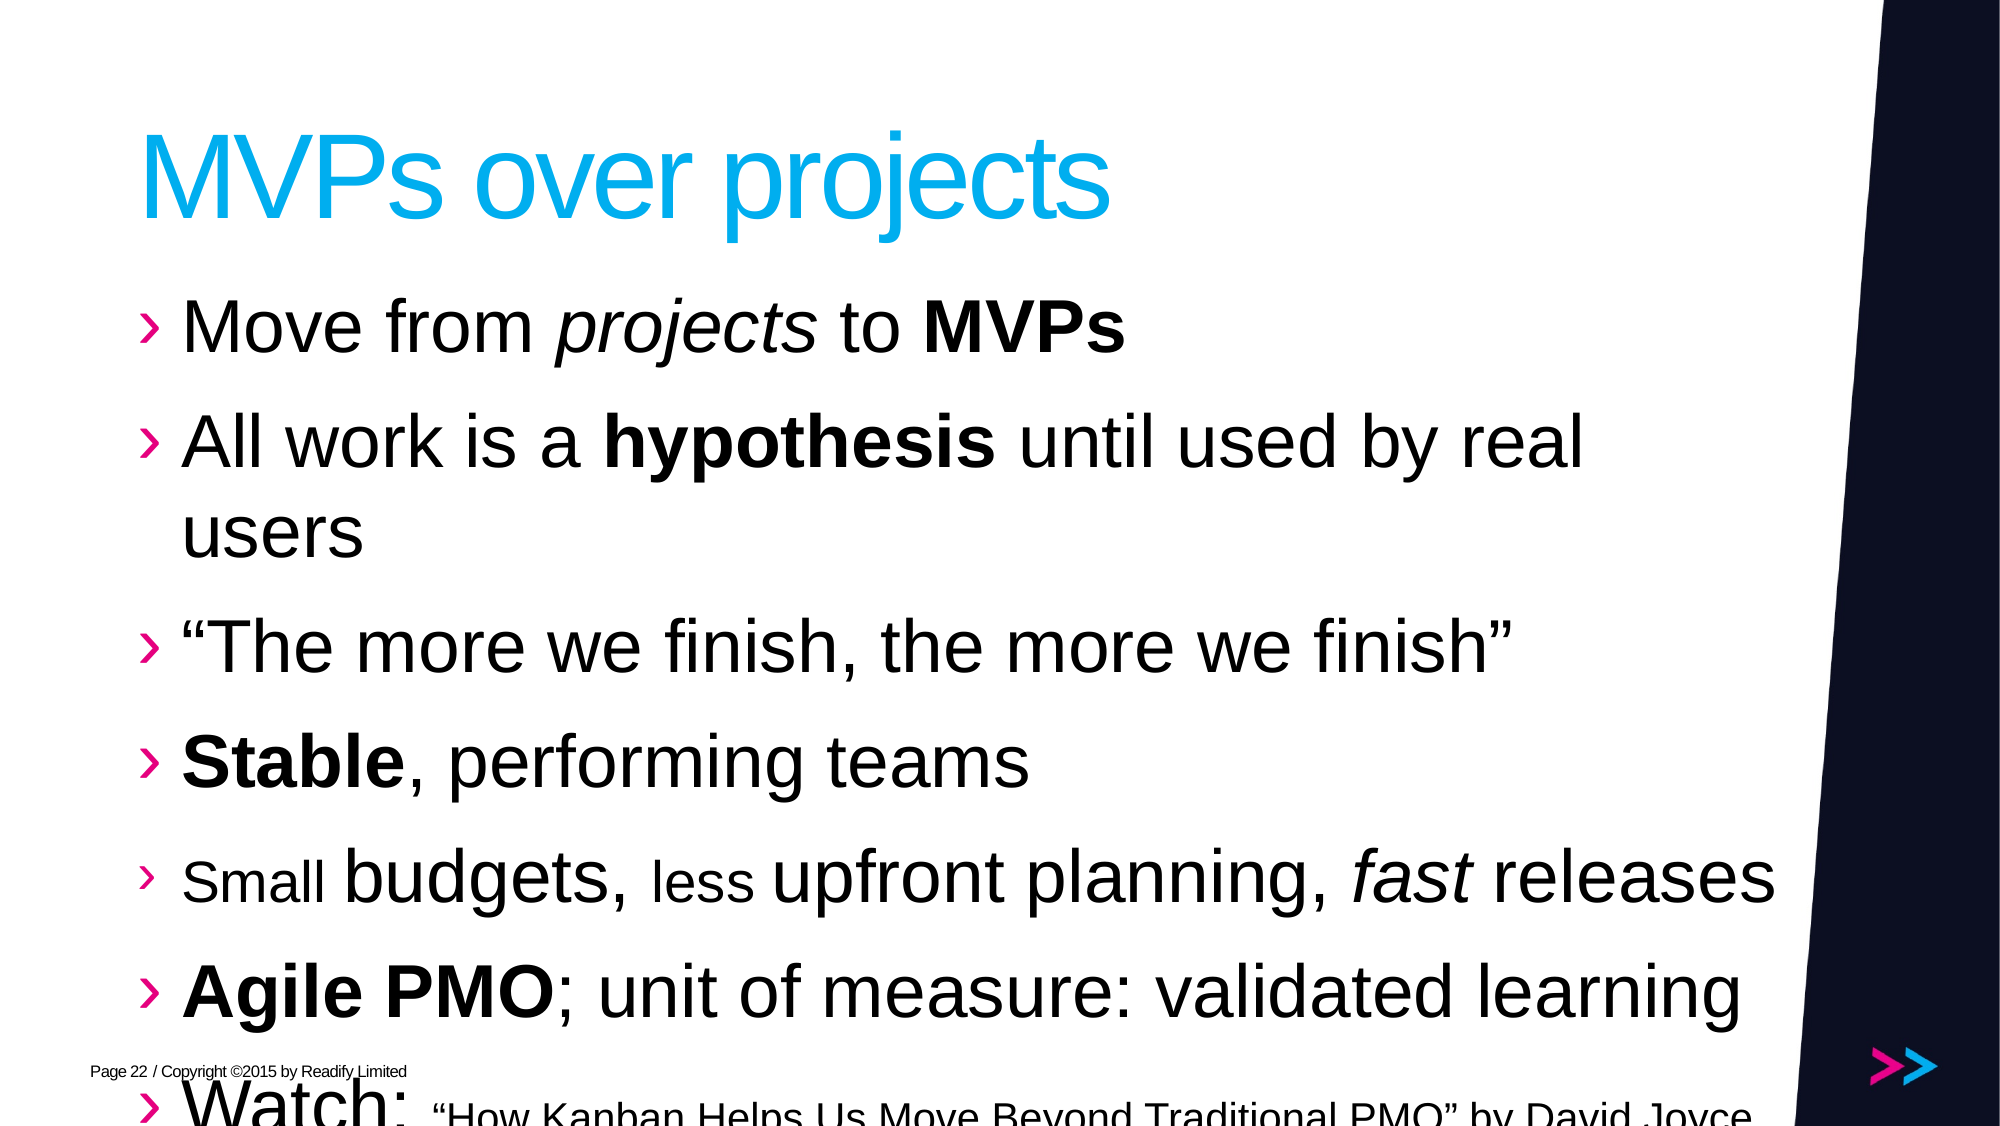

# MVPs over projects
Move from projects to MVPs
All work is a hypothesis until used by real users
“The more we finish, the more we finish”
Stable, performing teams
Small budgets, less upfront planning, fast releases
Agile PMO; unit of measure: validated learning
Watch: “How Kanban Helps Us Move Beyond Traditional PMO” by David Joyce

22
/ Copyright ©2015 by Readify Limited